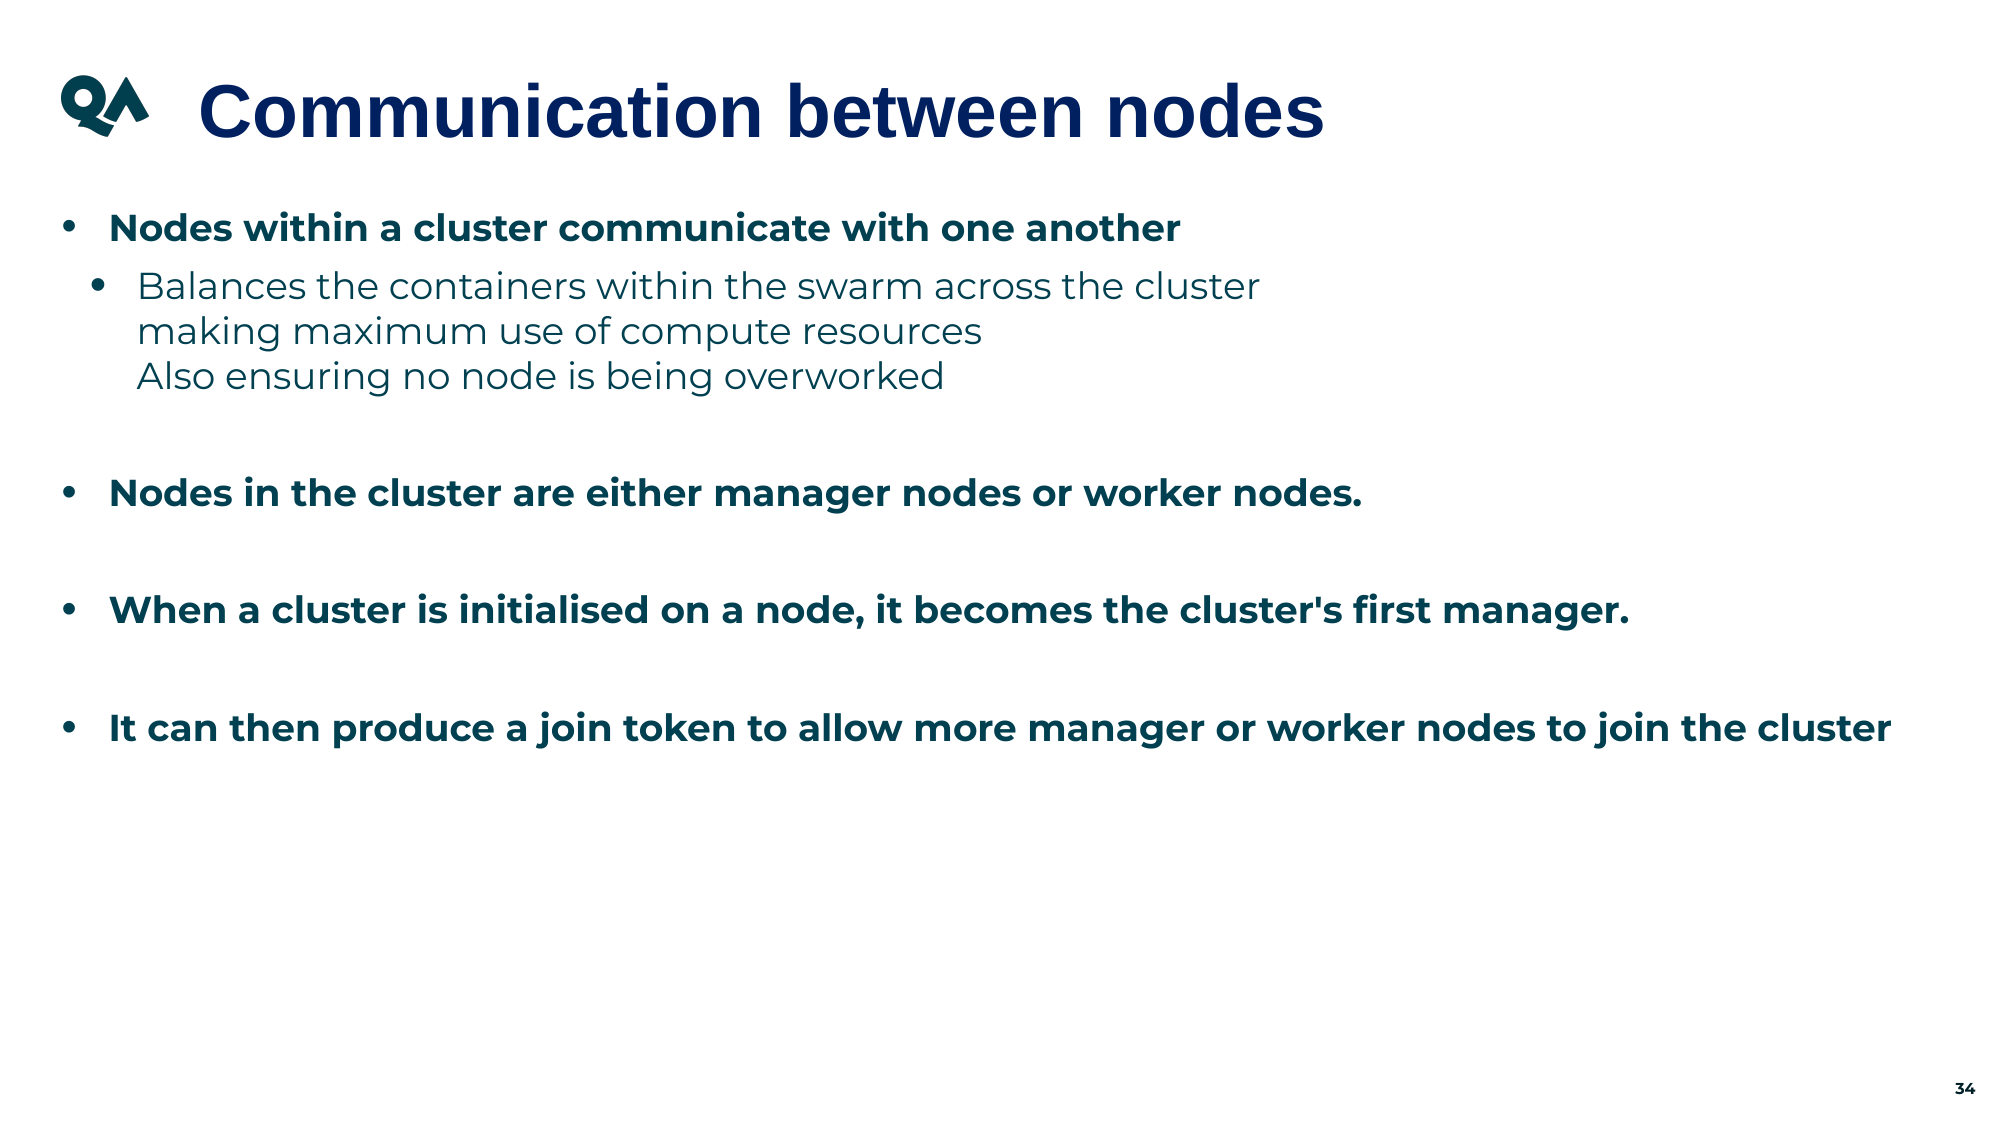

Manager Nodes
This node is where we can execute commands for managing the Swarm, including the nodes inside it.
You may have more than one Manager node in a cluster.
Worker Nodes
The worker's job is to just run containers, complying with the manager nodes requests.
Containers for deployed services will be automatically provisioned evenly across worker nodes.
When new worker nodes are added, deployed services must be updated or recreated to take advantage of the new nodes.

Communication between nodes
Nodes within a cluster communicate with one another
Balances the containers within the swarm across the cluster
making maximum use of compute resources
Also ensuring no node is being overworked

Nodes in the cluster are either manager nodes or worker nodes.

When a cluster is initialised on a node, it becomes the cluster's first manager.

It can then produce a join token to allow more manager or worker nodes to join the cluster

34